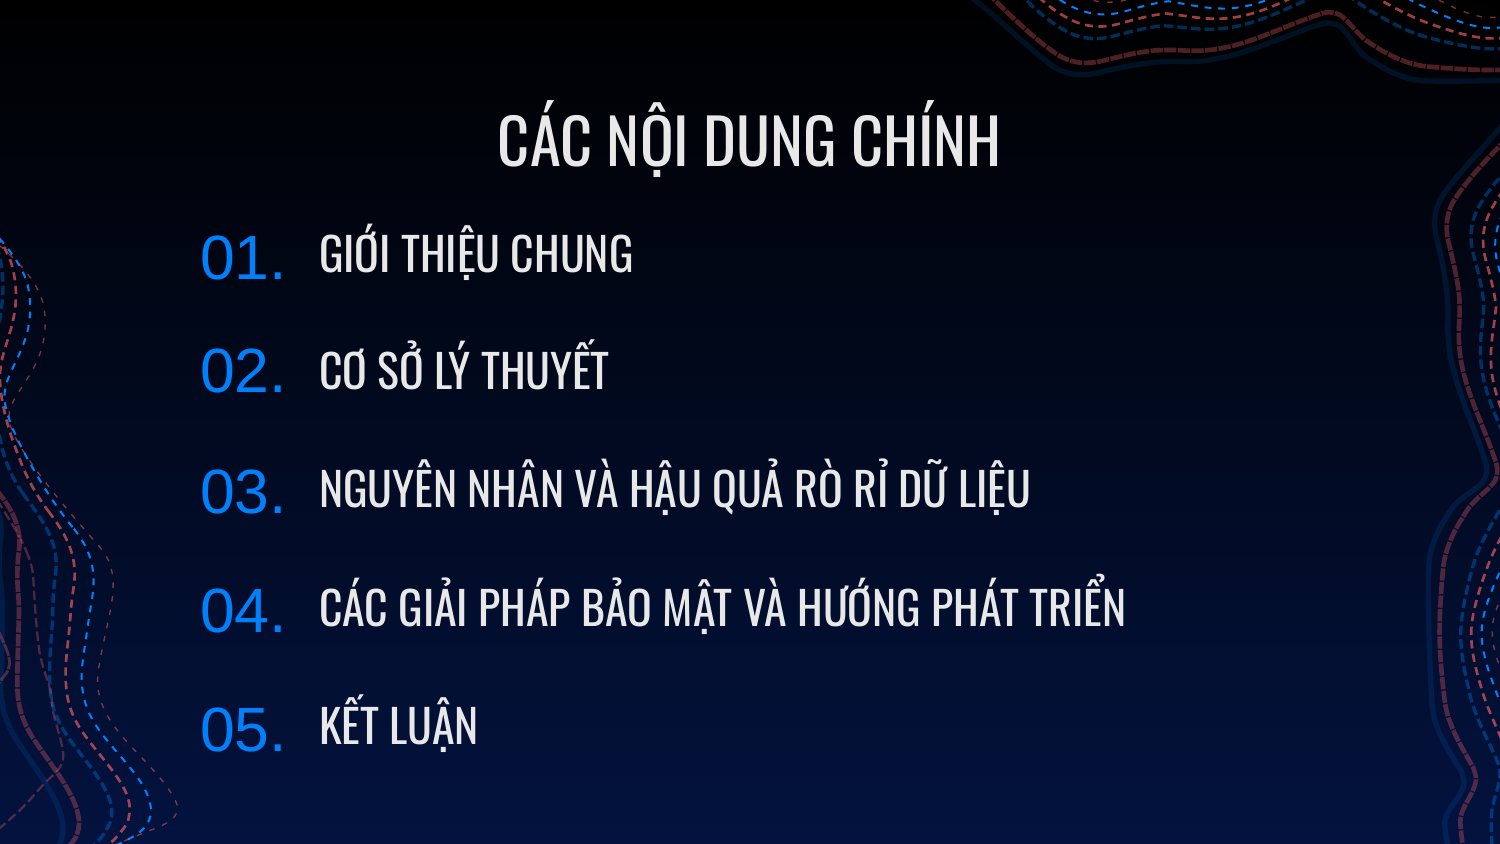

CÁC NỘI DUNG CHÍNH
# 01.
GIỚI THIỆU CHUNG
02.
CƠ SỞ LÝ THUYẾT
03.
NGUYÊN NHÂN VÀ HẬU QUẢ RÒ RỈ DỮ LIỆU
04.
CÁC GIẢI PHÁP BẢO MẬT VÀ HƯỚNG PHÁT TRIỂN
05.
KẾT LUẬN